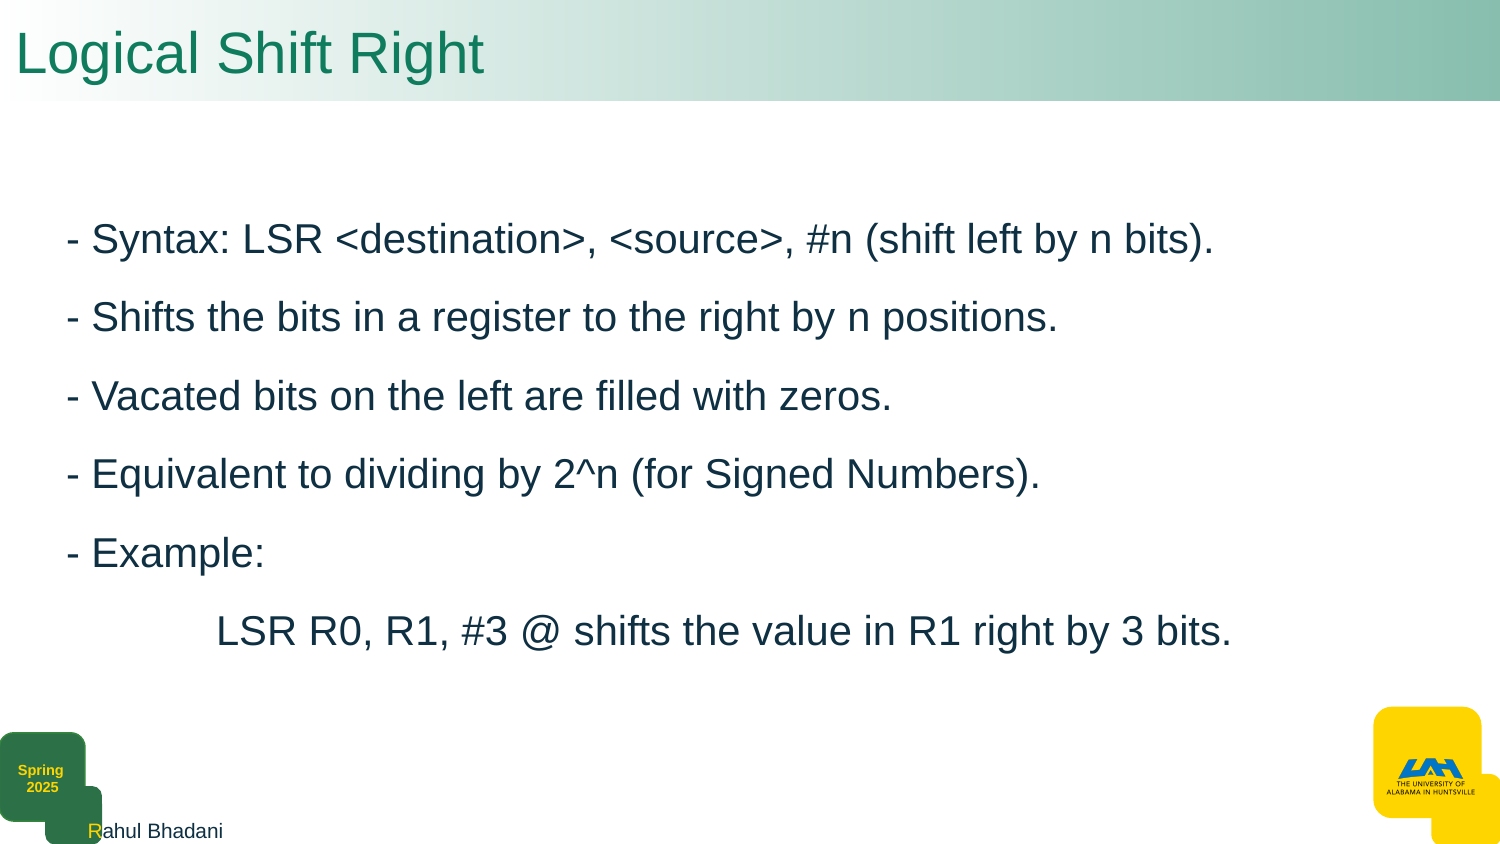

# Logical Shift Right
- Syntax: LSR <destination>, <source>, #n (shift left by n bits).
- Shifts the bits in a register to the right by n positions.
- Vacated bits on the left are filled with zeros.
- Equivalent to dividing by 2^n (for Signed Numbers).
- Example:
  	LSR R0, R1, #3 @ shifts the value in R1 right by 3 bits.